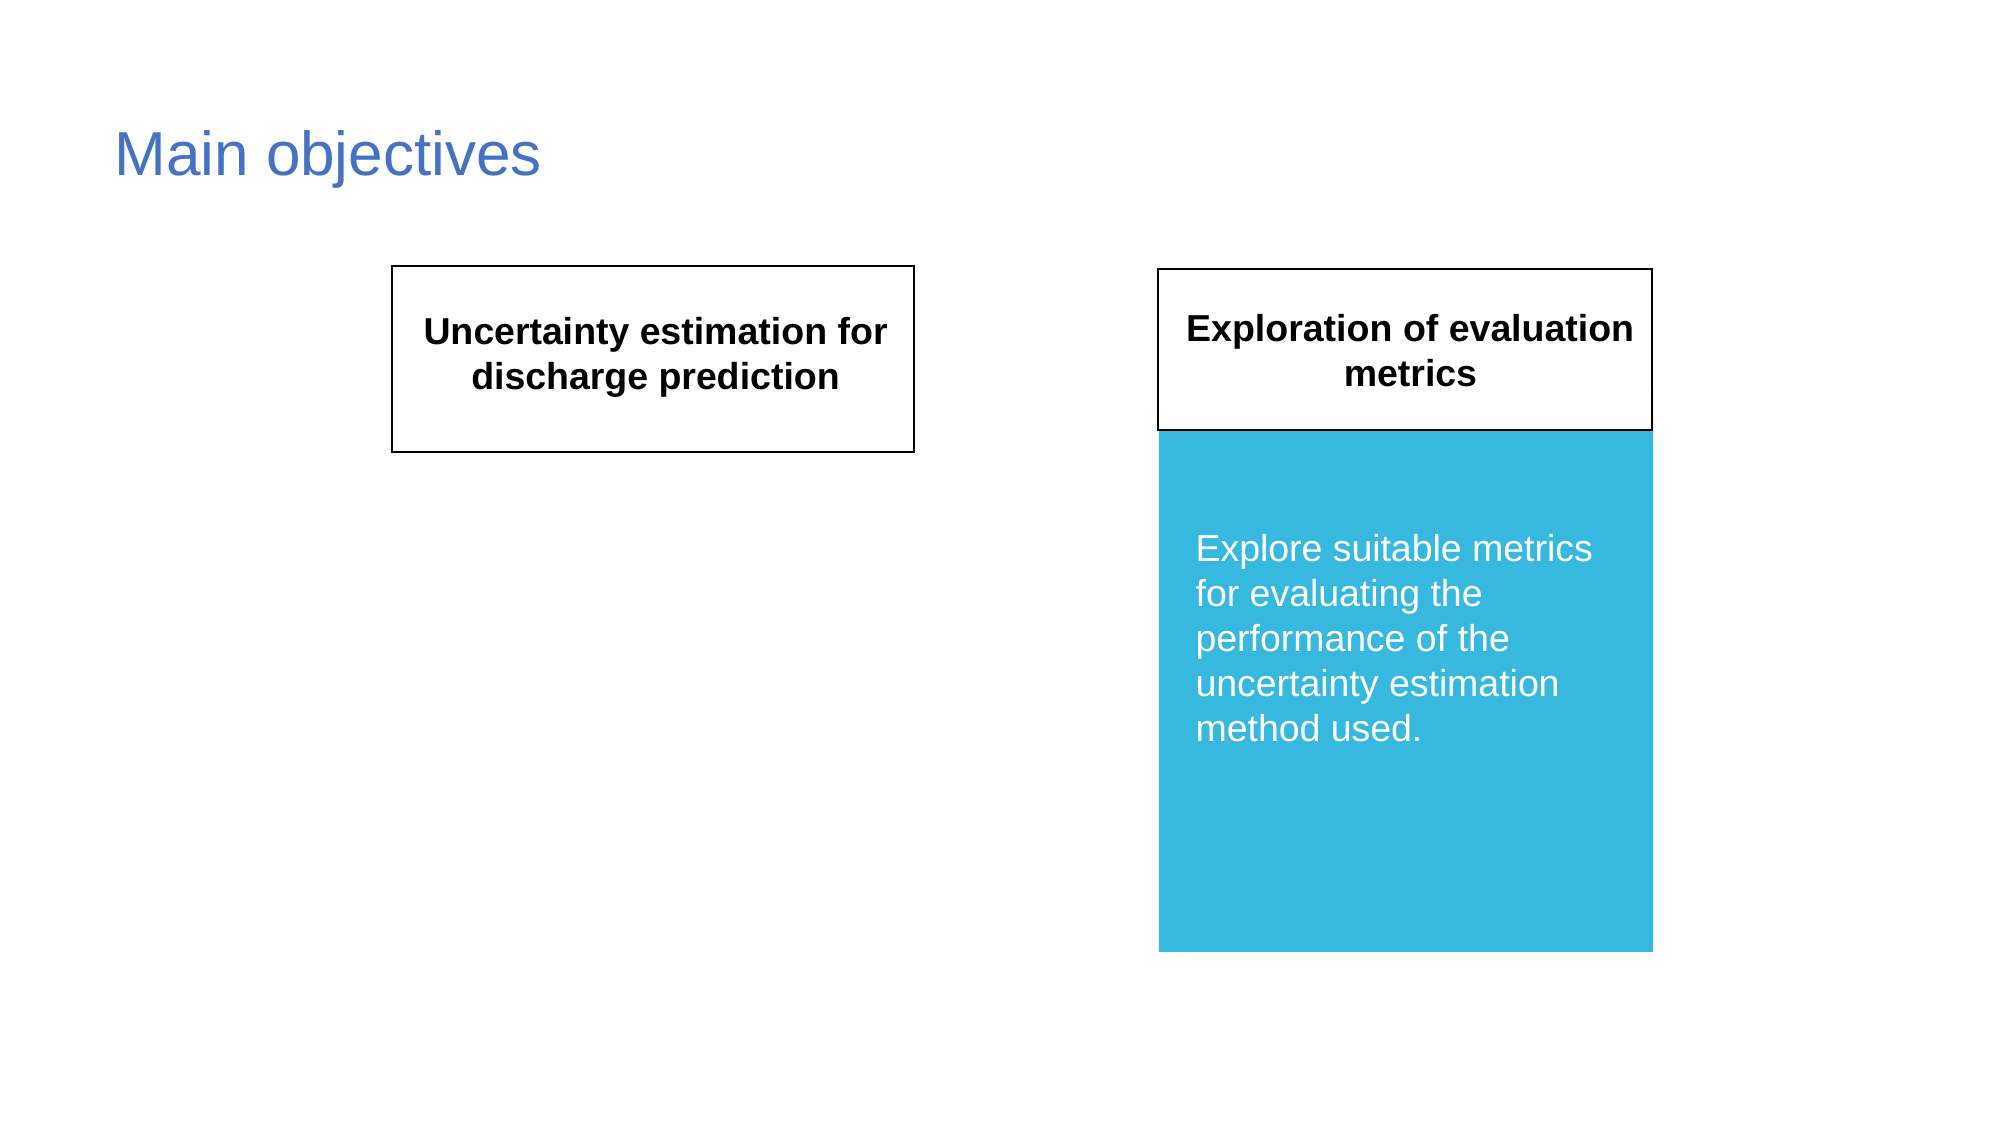

# Main objectives

Exploration of evaluation metrics
Uncertainty estimation for discharge prediction

Explore suitable metrics for evaluating the performance of the uncertainty estimation method used.

Investigate a methodology for uncertainty estimation in discharge prediction using machine learning model.